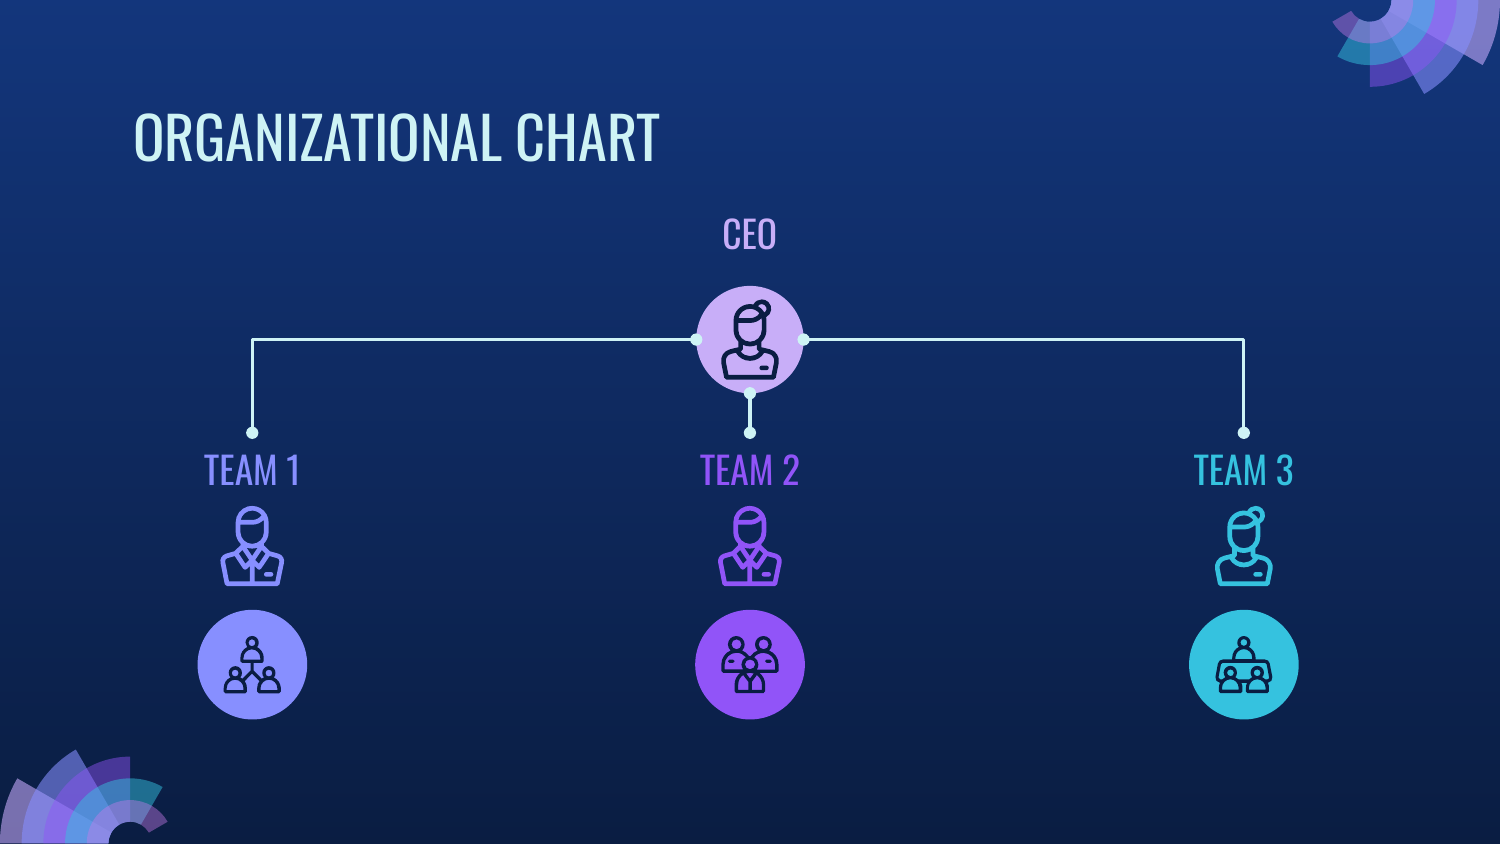

# ORGANIZATIONAL CHART
CEO

TEAM 2
TEAM 1
TEAM 3